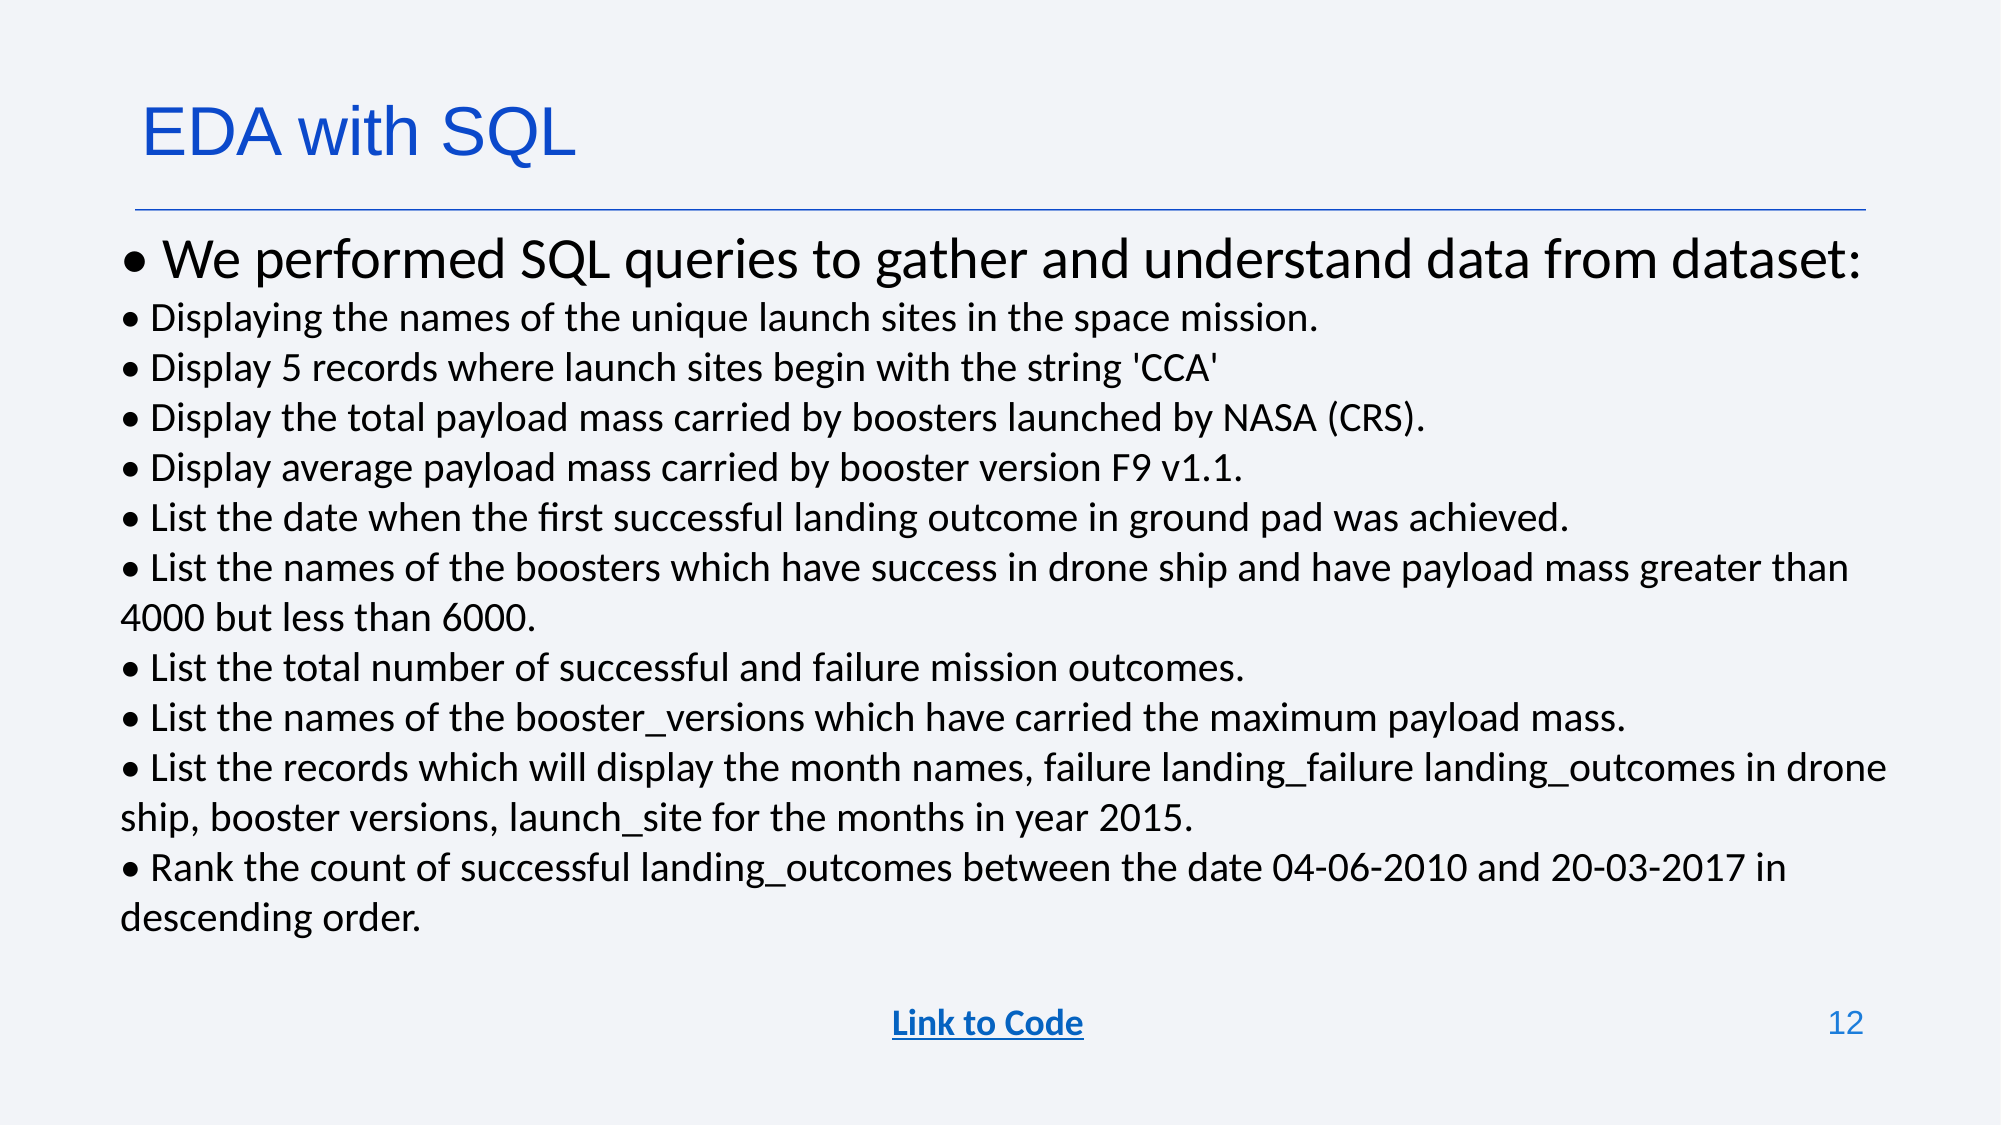

EDA with SQL
• We performed SQL queries to gather and understand data from dataset:
• Displaying the names of the unique launch sites in the space mission.
• Display 5 records where launch sites begin with the string 'CCA'
• Display the total payload mass carried by boosters launched by NASA (CRS).
• Display average payload mass carried by booster version F9 v1.1.
• List the date when the first successful landing outcome in ground pad was achieved.
• List the names of the boosters which have success in drone ship and have payload mass greater than 4000 but less than 6000.
• List the total number of successful and failure mission outcomes.
• List the names of the booster_versions which have carried the maximum payload mass.
• List the records which will display the month names, failure landing_failure landing_outcomes in drone ship, booster versions, launch_site for the months in year 2015.
• Rank the count of successful landing_outcomes between the date 04-06-2010 and 20-03-2017 in descending order.
12
Link to Code